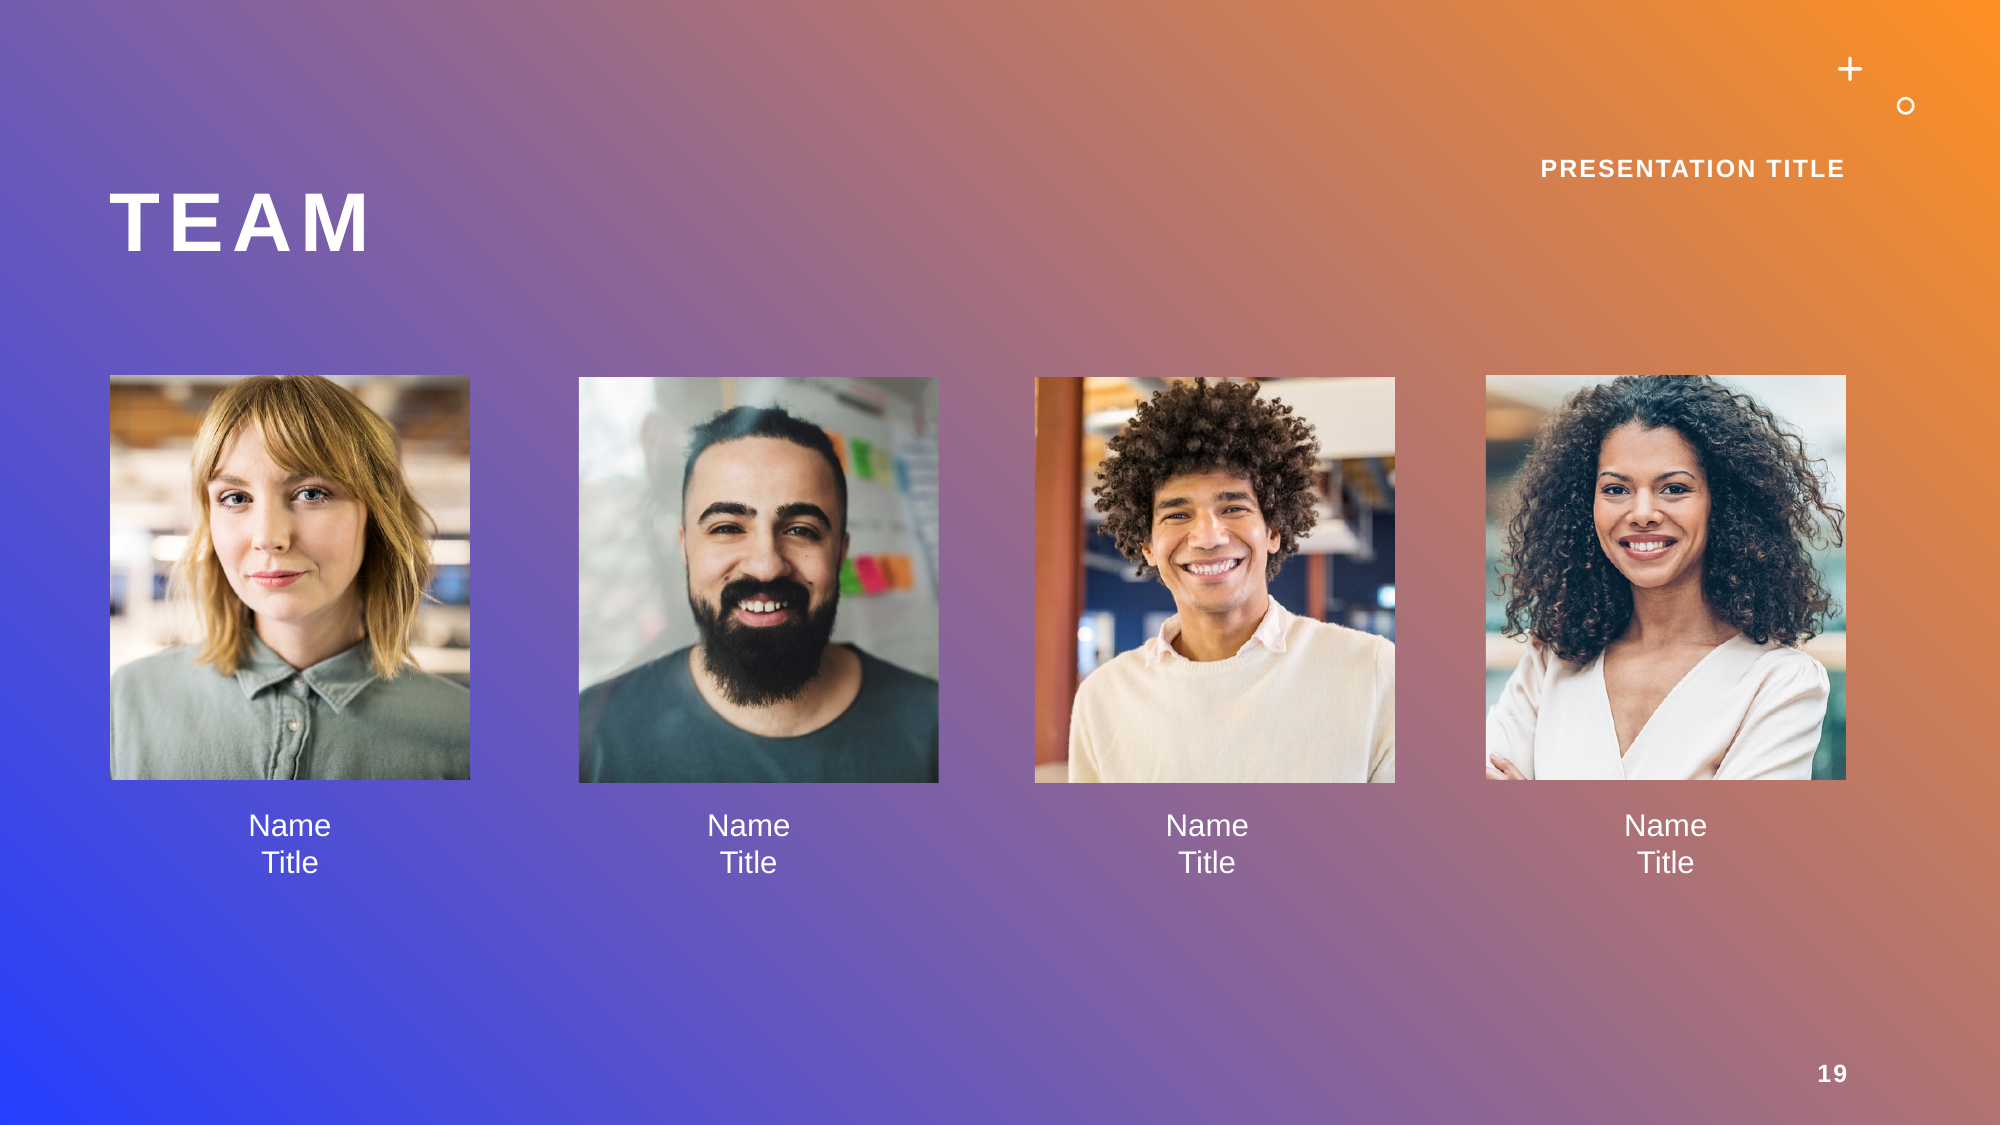

# team
Presentation Title
Name
Title
Name
Title
Name
Title
Name
Title
19